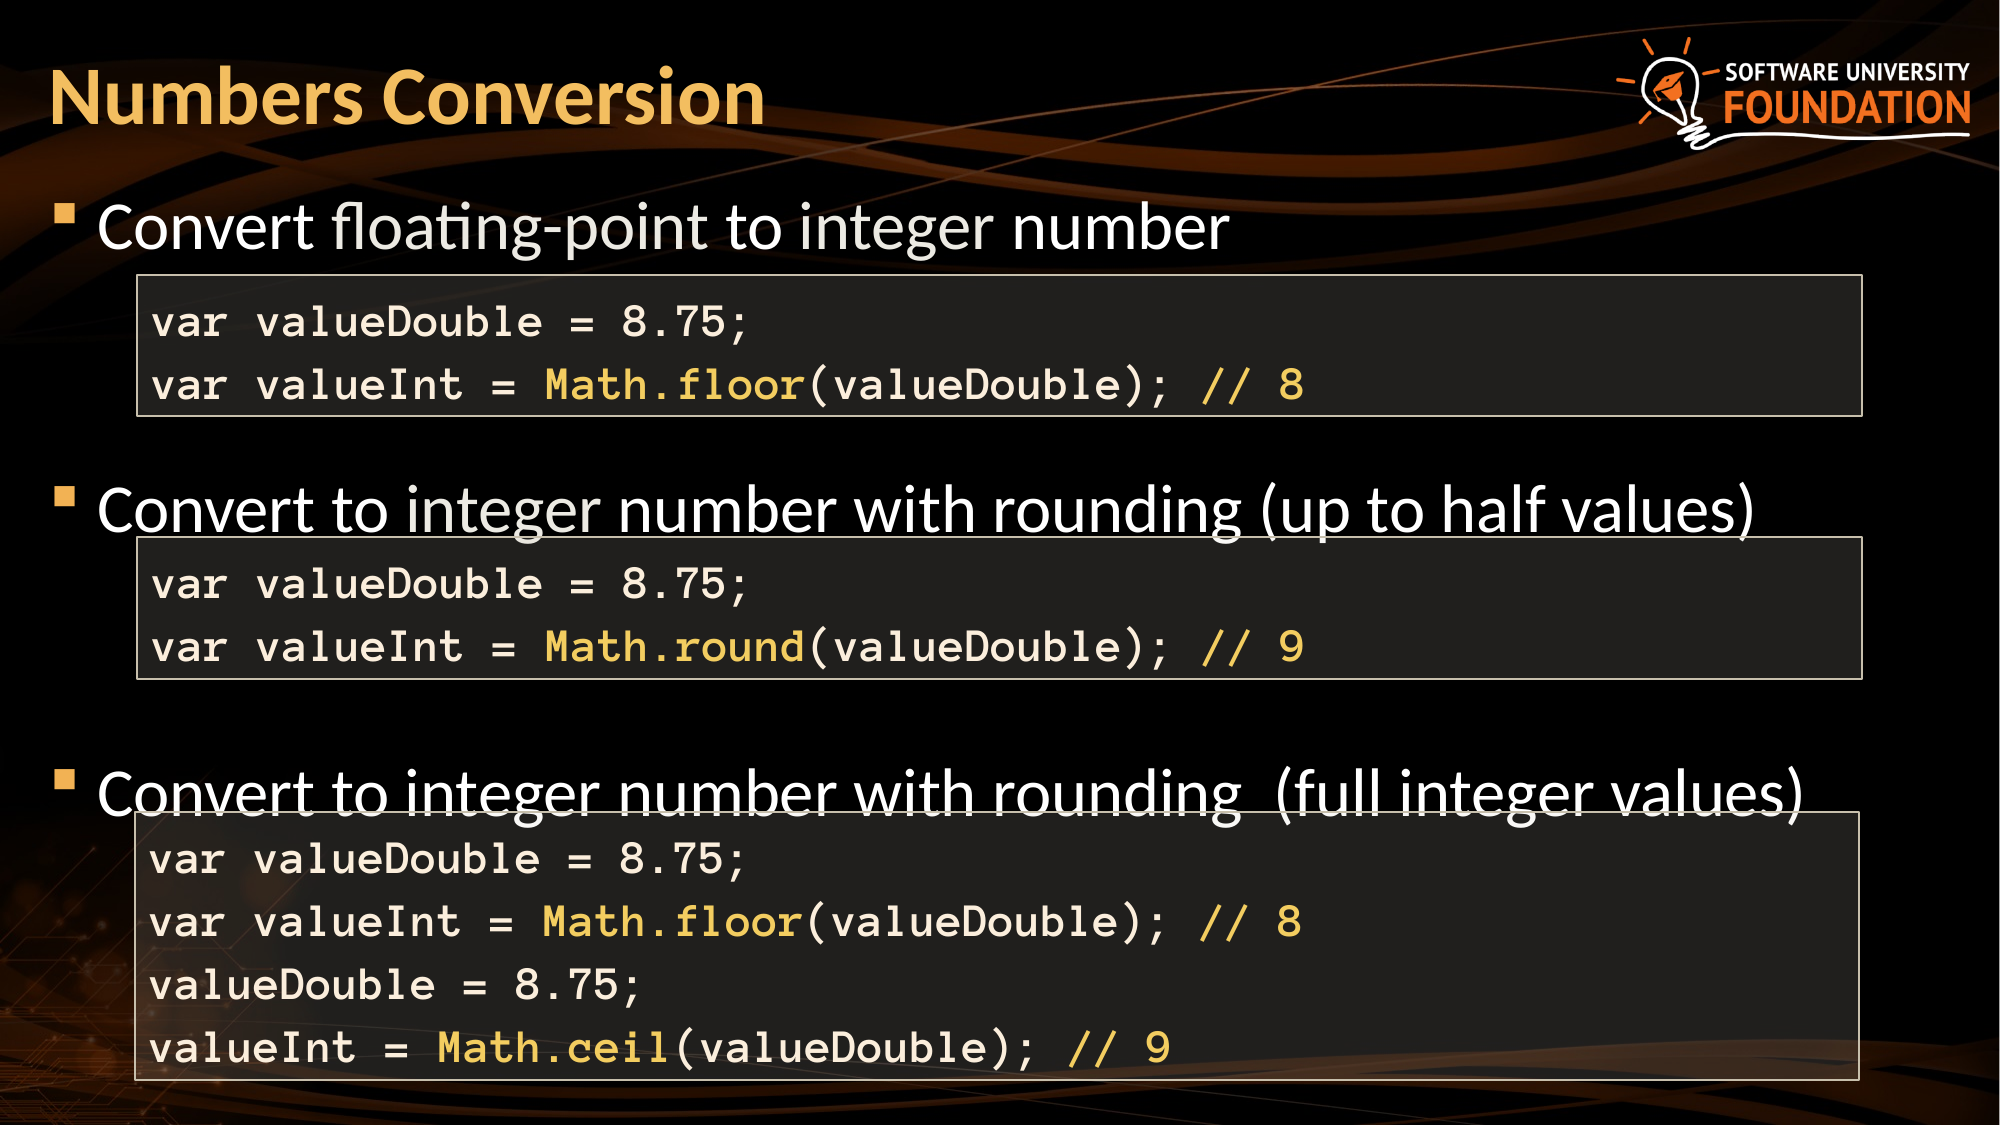

# Numbers Conversion
Convert floating-point to integer number

Convert to integer number with rounding (up to half values)

Convert to integer number with rounding  (full integer values)

var valueDouble = 8.75;
var valueInt = Math.floor(valueDouble); // 8
var valueDouble = 8.75;
var valueInt = Math.round(valueDouble); // 9
var valueDouble = 8.75;
var valueInt = Math.floor(valueDouble); // 8
valueDouble = 8.75;
valueInt = Math.ceil(valueDouble); // 9